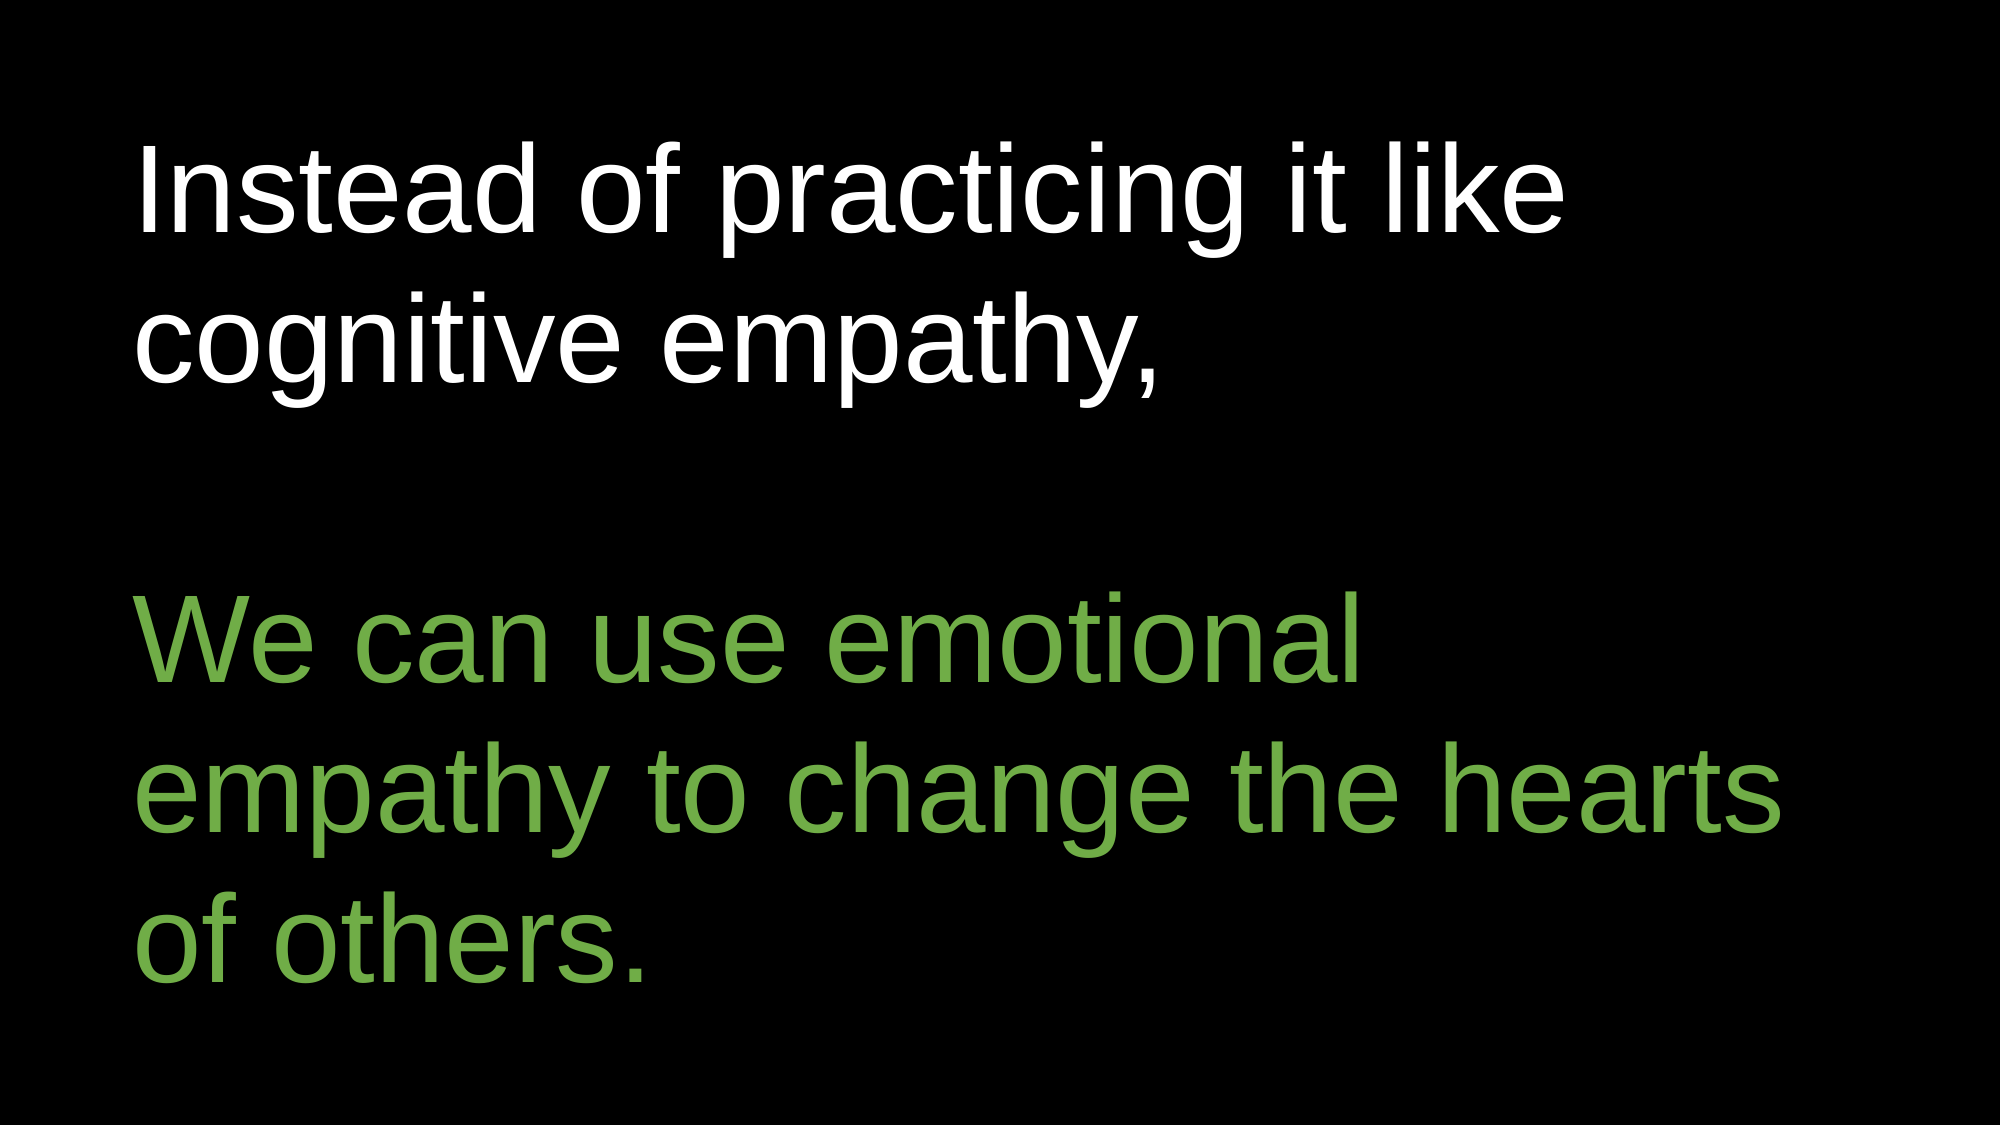

Instead of practicing it like cognitive empathy,

We can use emotional empathy to change the hearts of others.